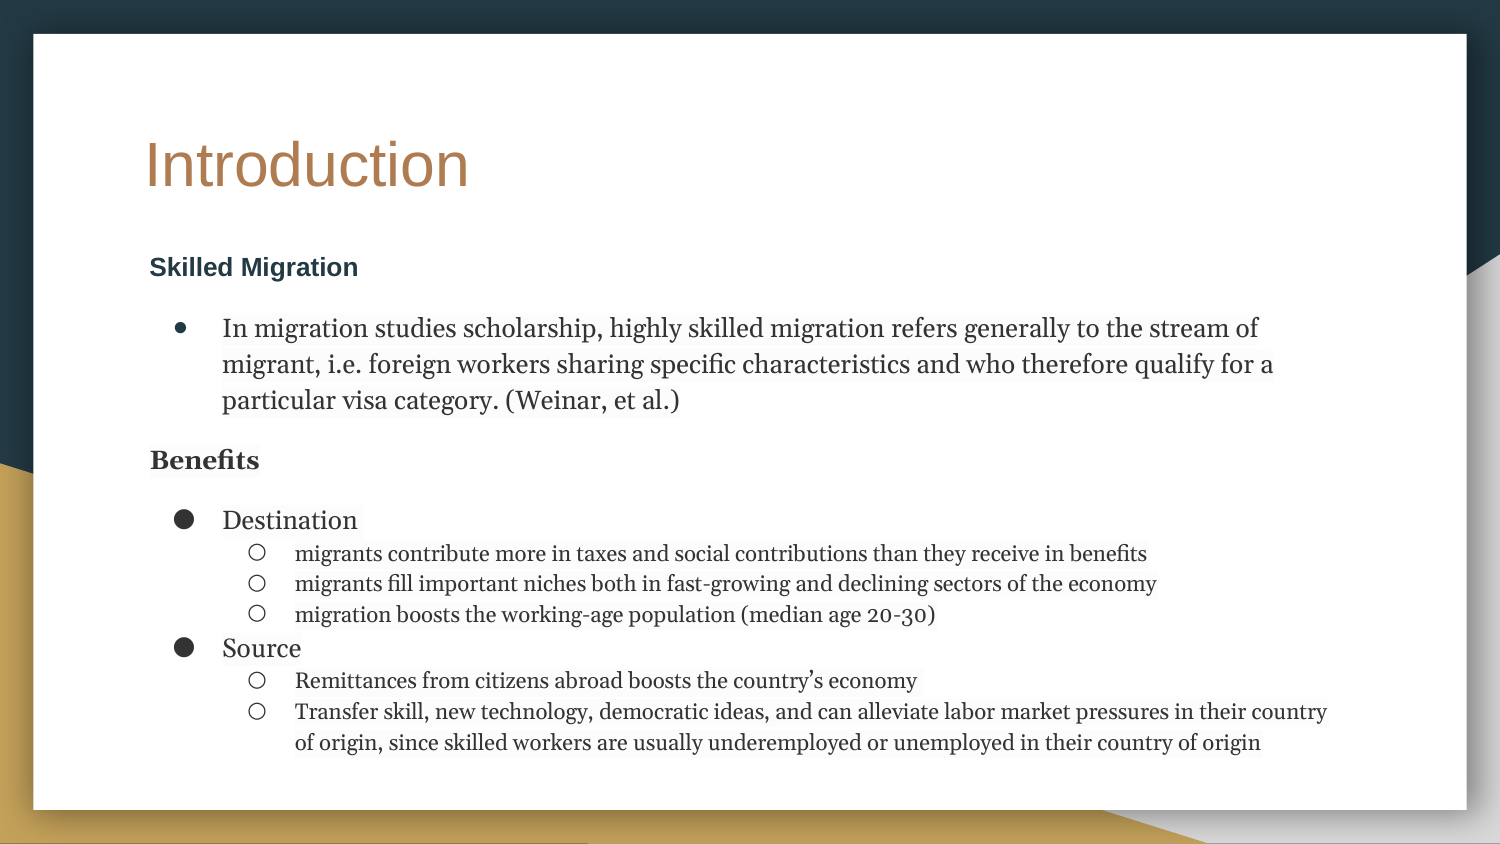

# Introduction
Skilled Migration
In migration studies scholarship, highly skilled migration refers generally to the stream of migrant, i.e. foreign workers sharing specific characteristics and who therefore qualify for a particular visa category. (Weinar, et al.)
Benefits
Destination
migrants contribute more in taxes and social contributions than they receive in benefits
migrants fill important niches both in fast-growing and declining sectors of the economy
migration boosts the working-age population (median age 20-30)
Source
Remittances from citizens abroad boosts the country’s economy
Transfer skill, new technology, democratic ideas, and can alleviate labor market pressures in their country of origin, since skilled workers are usually underemployed or unemployed in their country of origin